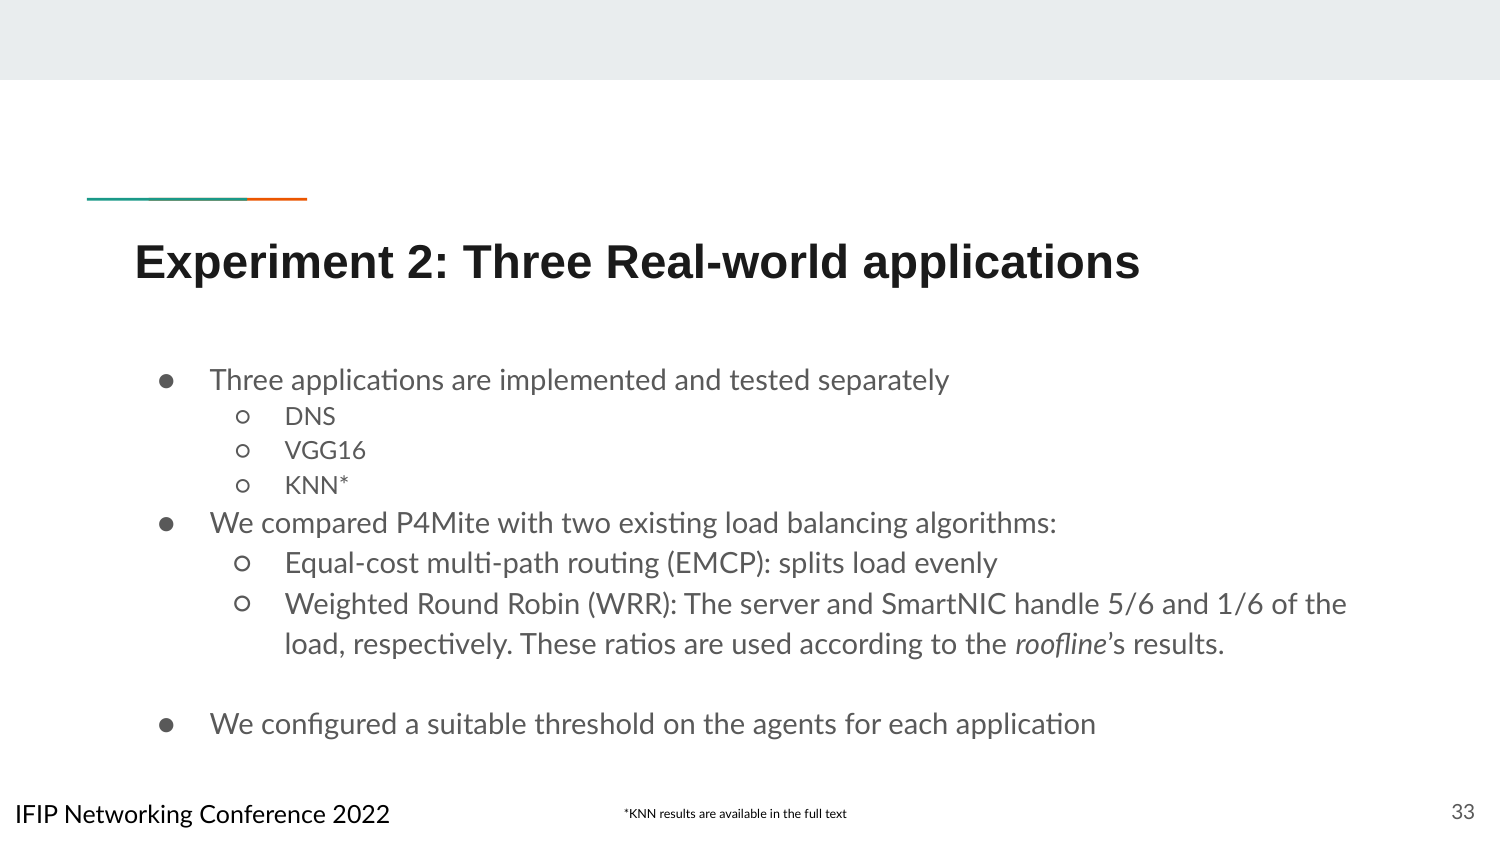

# Experiment 2: Three Real-world applications
Three applications are implemented and tested separately
DNS
VGG16
KNN*
We compared P4Mite with two existing load balancing algorithms:
Equal-cost multi-path routing (EMCP): splits load evenly
Weighted Round Robin (WRR): The server and SmartNIC handle 5/6 and 1/6 of the load, respectively. These ratios are used according to the roofline’s results.

We configured a suitable threshold on the agents for each application

33
IFIP Networking Conference 2022
*KNN results are available in the full text